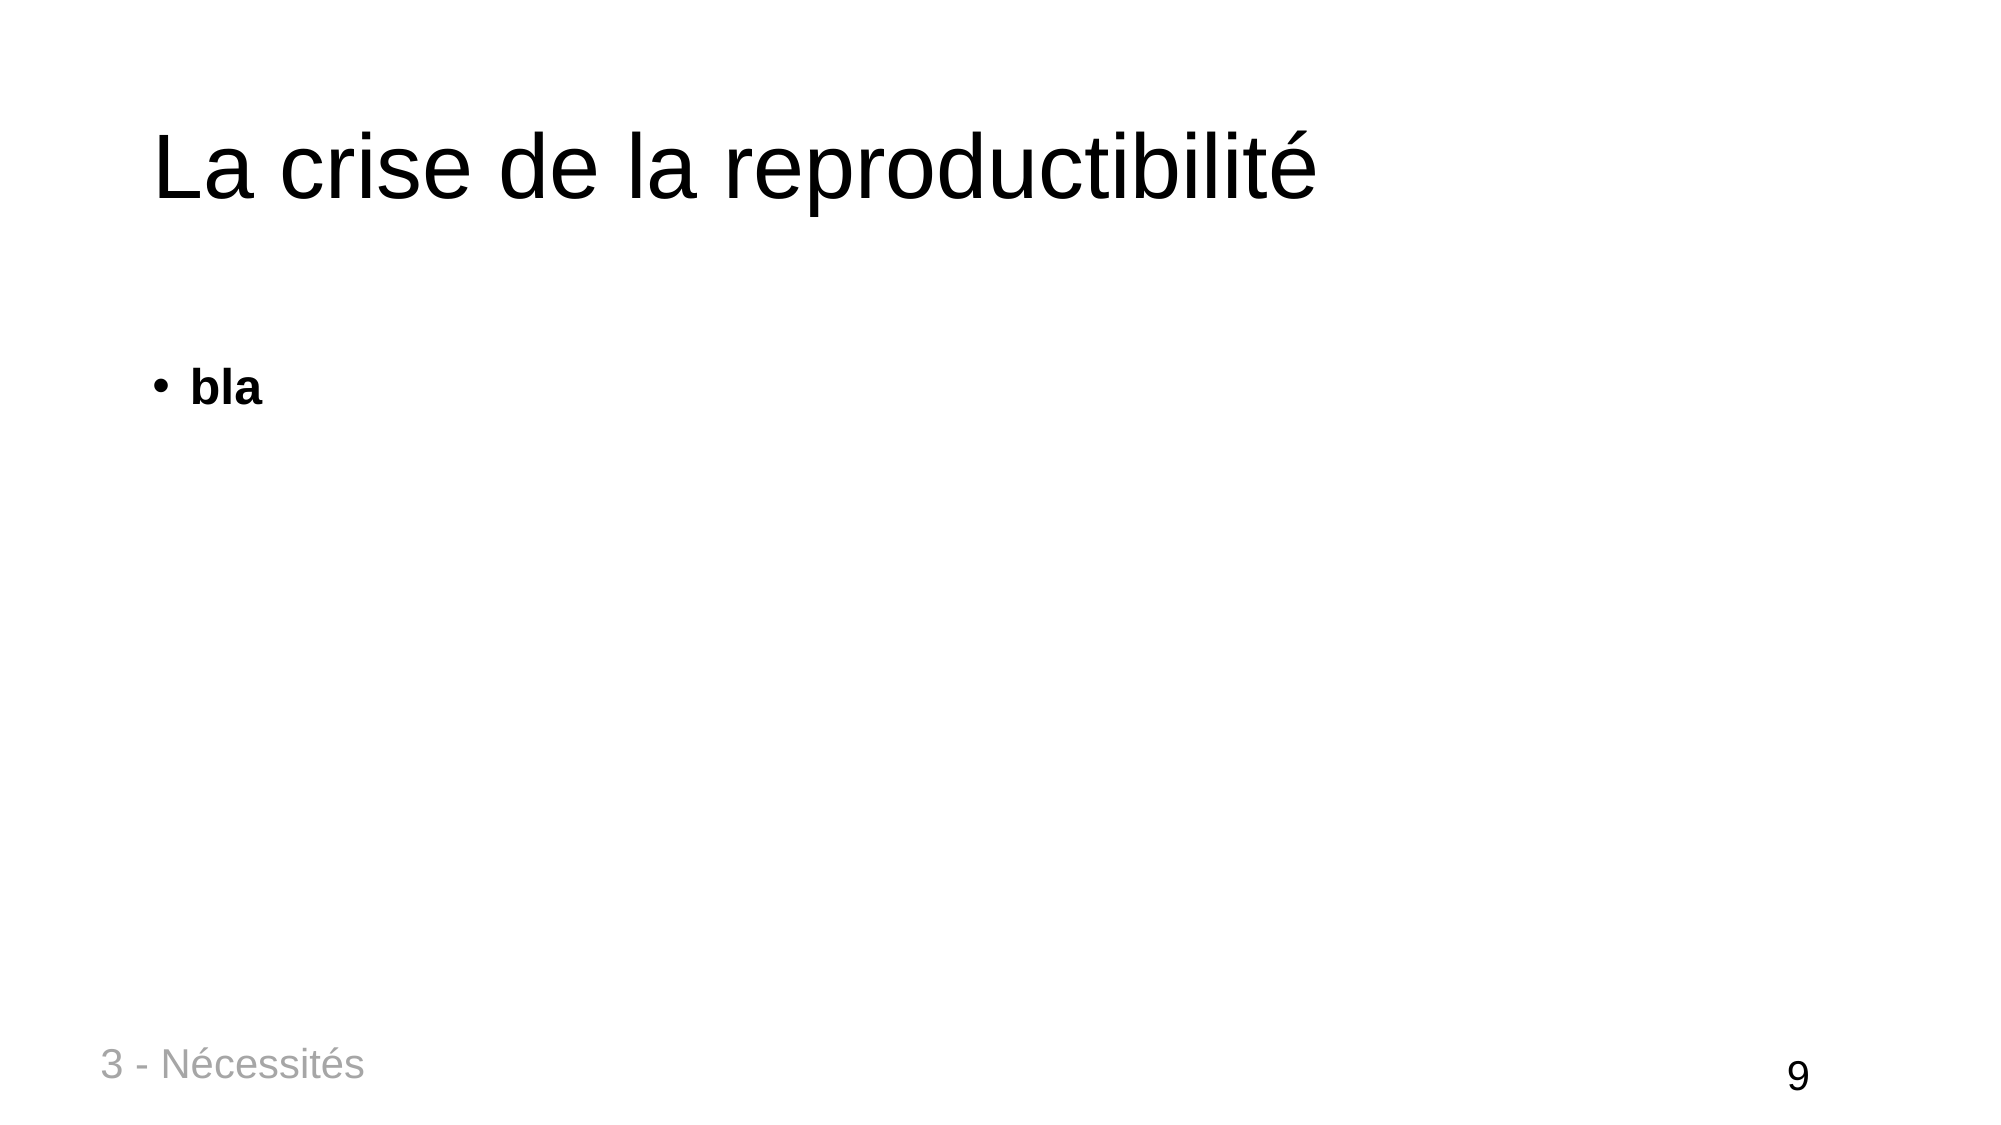

# La crise de la reproductibilité
bla
3 - Nécessités